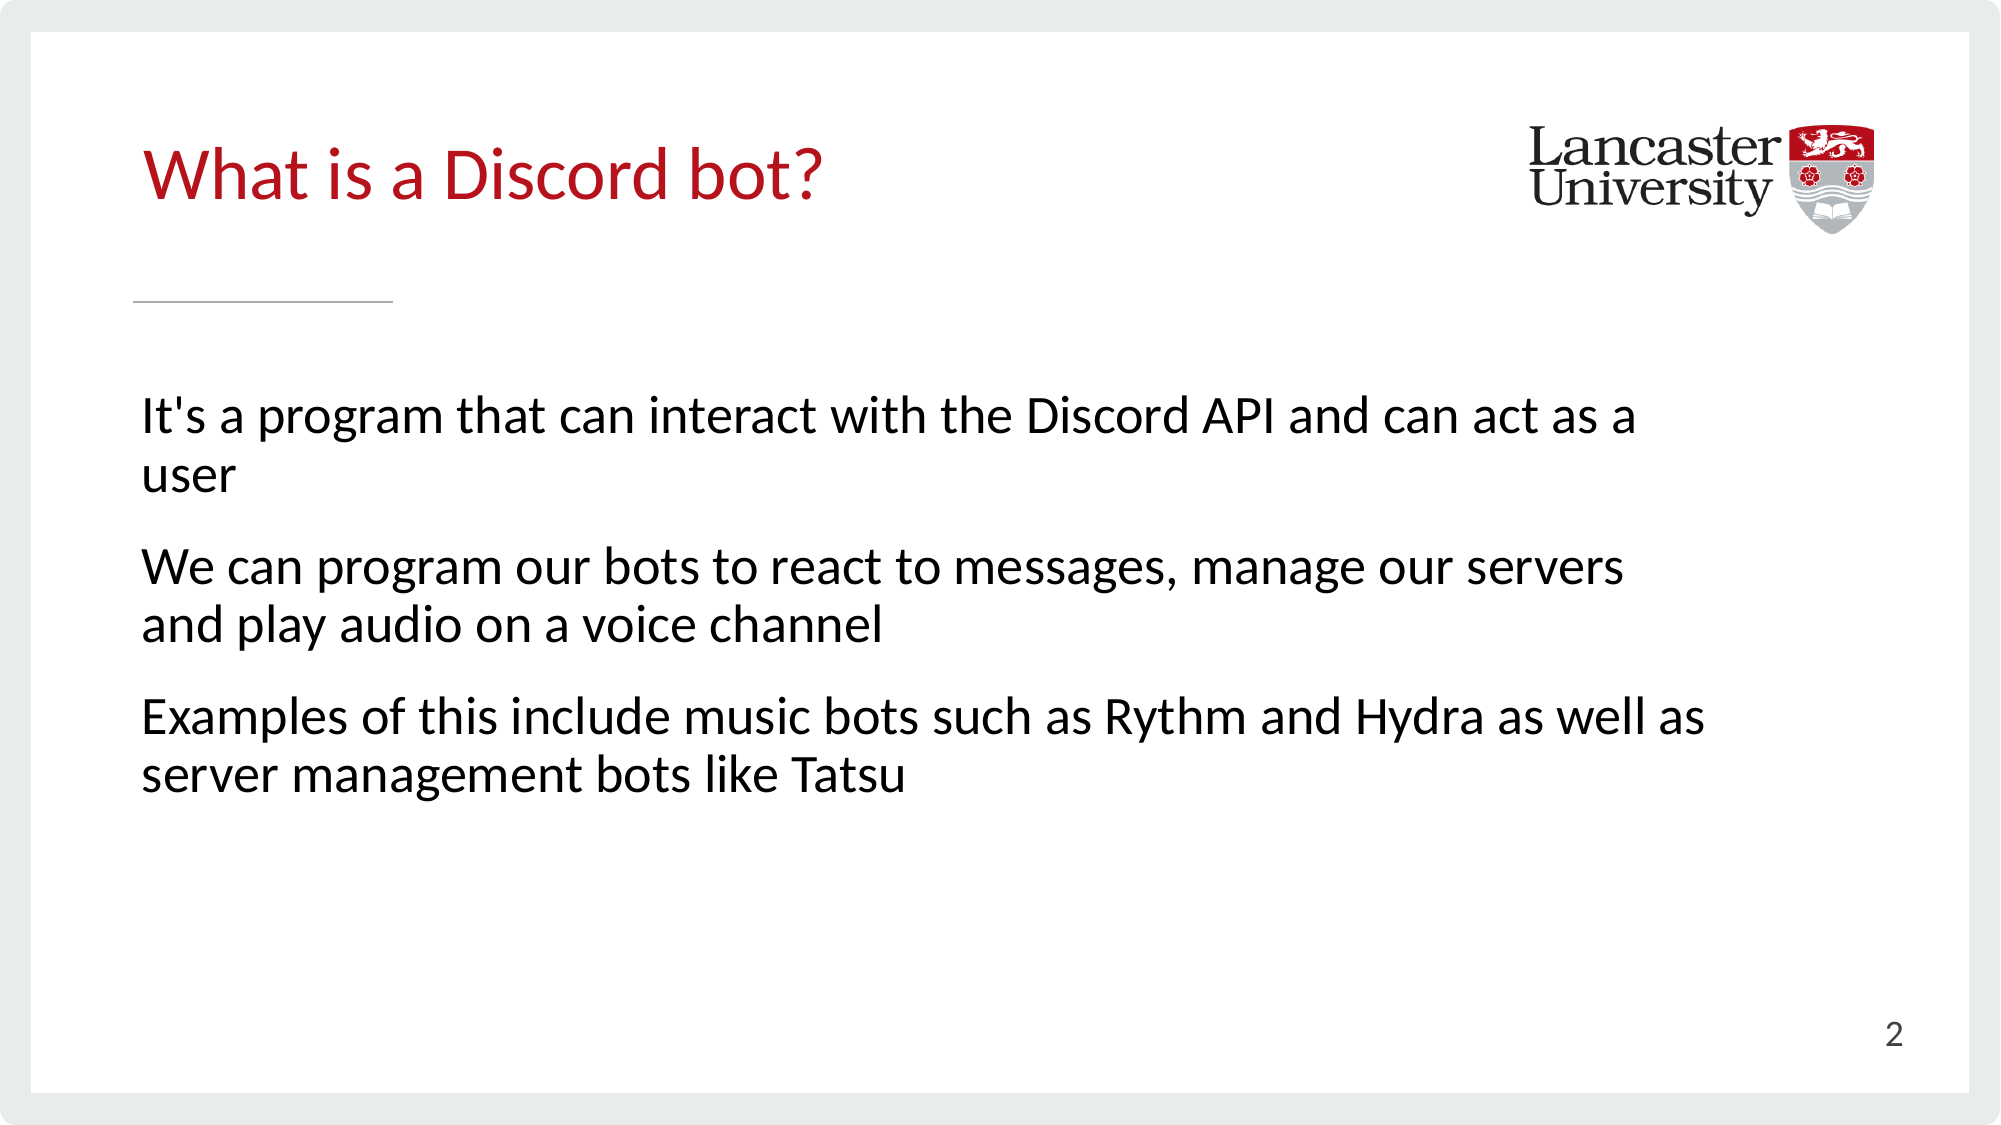

# What is a Discord bot?
It's a program that can interact with the Discord API and can act as a user
We can program our bots to react to messages, manage our servers and play audio on a voice channel
Examples of this include music bots such as Rythm and Hydra as well as server management bots like Tatsu

2